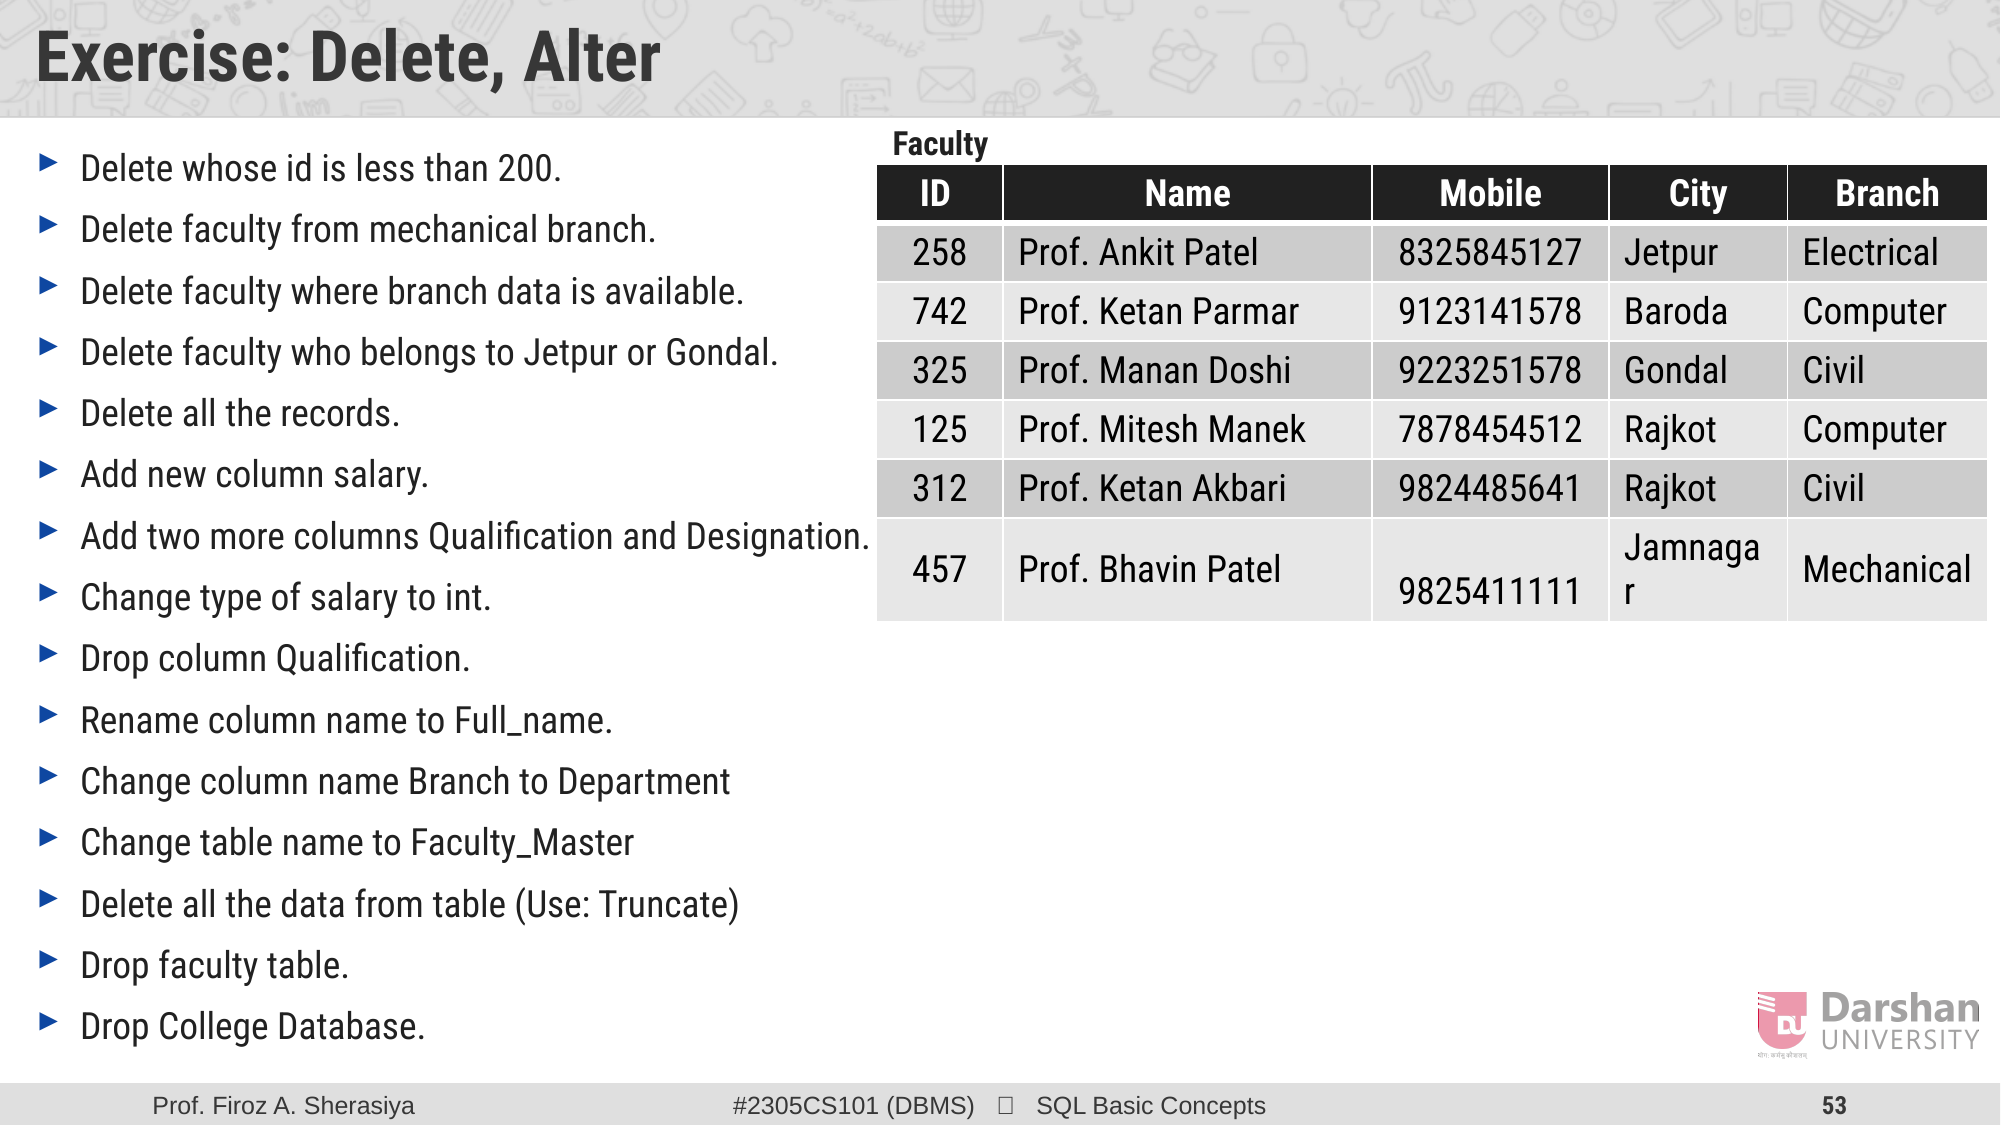

# Exercise: Delete, Alter
Faculty
Delete whose id is less than 200.
Delete faculty from mechanical branch.
Delete faculty where branch data is available.
Delete faculty who belongs to Jetpur or Gondal.
Delete all the records.
Add new column salary.
Add two more columns Qualification and Designation.
Change type of salary to int.
Drop column Qualification.
Rename column name to Full_name.
Change column name Branch to Department
Change table name to Faculty_Master
Delete all the data from table (Use: Truncate)
Drop faculty table.
Drop College Database.

| ID | Name | Mobile | City | Branch |
| --- | --- | --- | --- | --- |
| 258 | Prof. Ankit Patel | 8325845127 | Jetpur | Electrical |
| 742 | Prof. Ketan Parmar | 9123141578 | Baroda | Computer |
| 325 | Prof. Manan Doshi | 9223251578 | Gondal | Civil |
| 125 | Prof. Mitesh Manek | 7878454512 | Rajkot | Computer |
| 312 | Prof. Ketan Akbari | 9824485641 | Rajkot | Civil |
| 457 | Prof. Bhavin Patel | 9825411111 | Jamnagar | Mechanical |